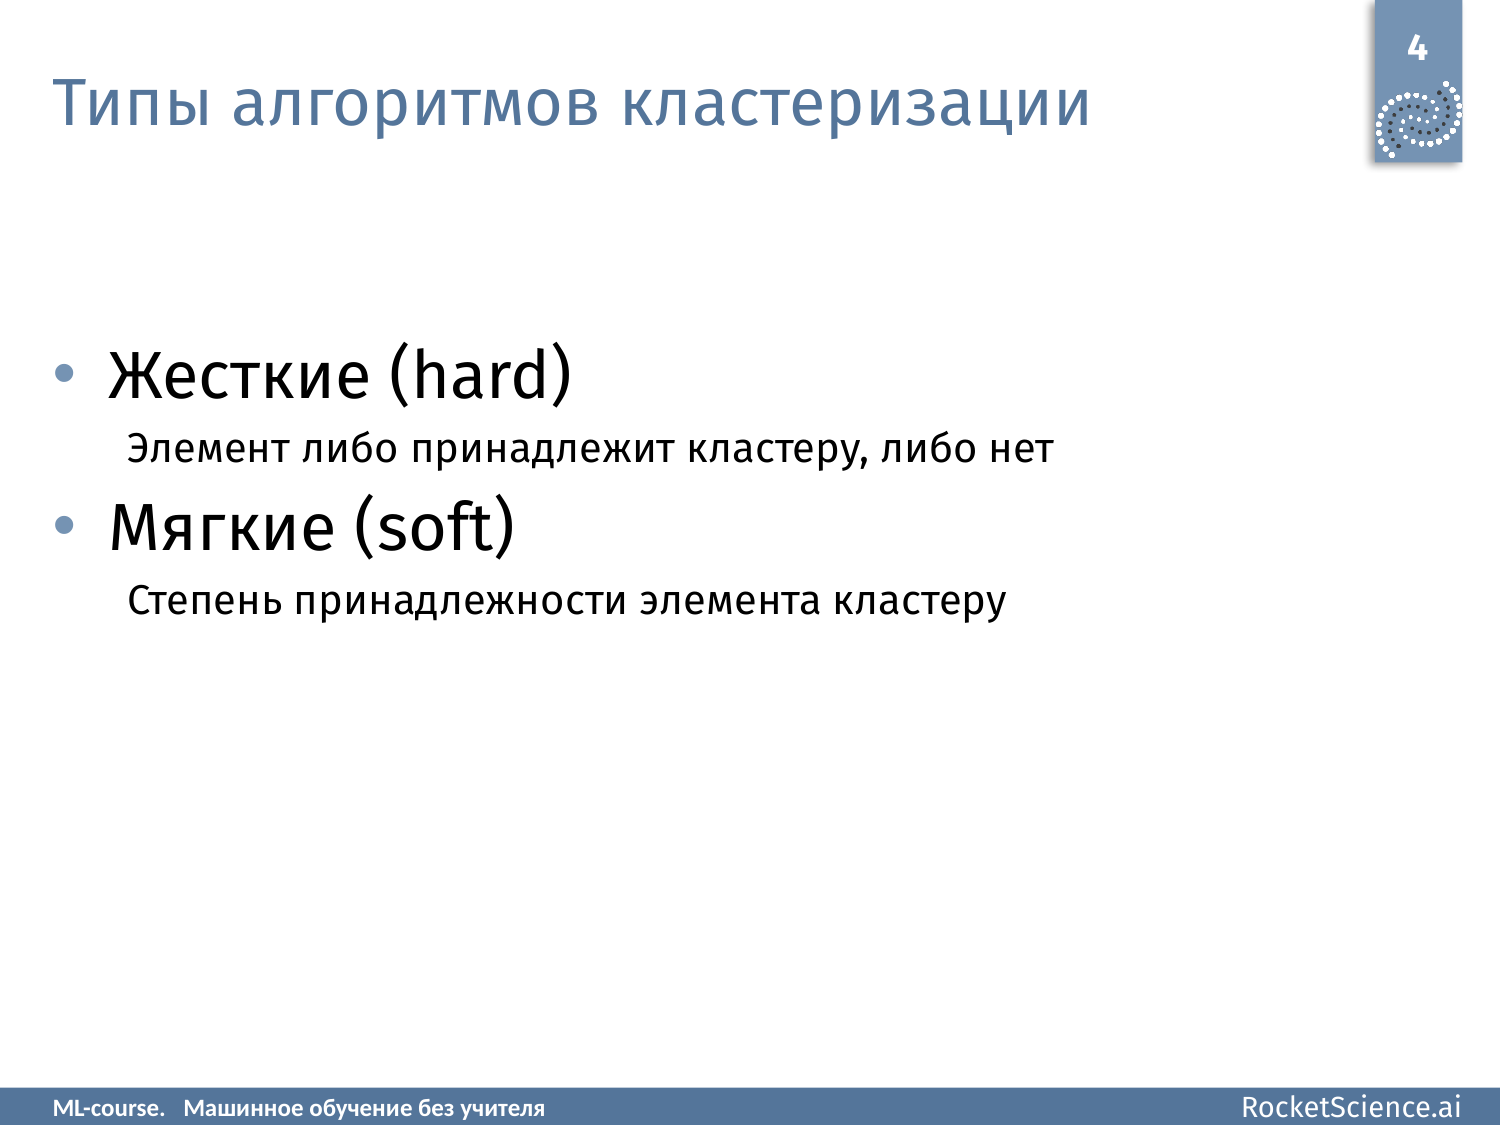

4
# Типы алгоритмов кластеризации
Жесткие (hard)
Элемент либо принадлежит кластеру, либо нет
Мягкие (soft)
Степень принадлежности элемента кластеру
ML-course.   Машинное обучение без учителя